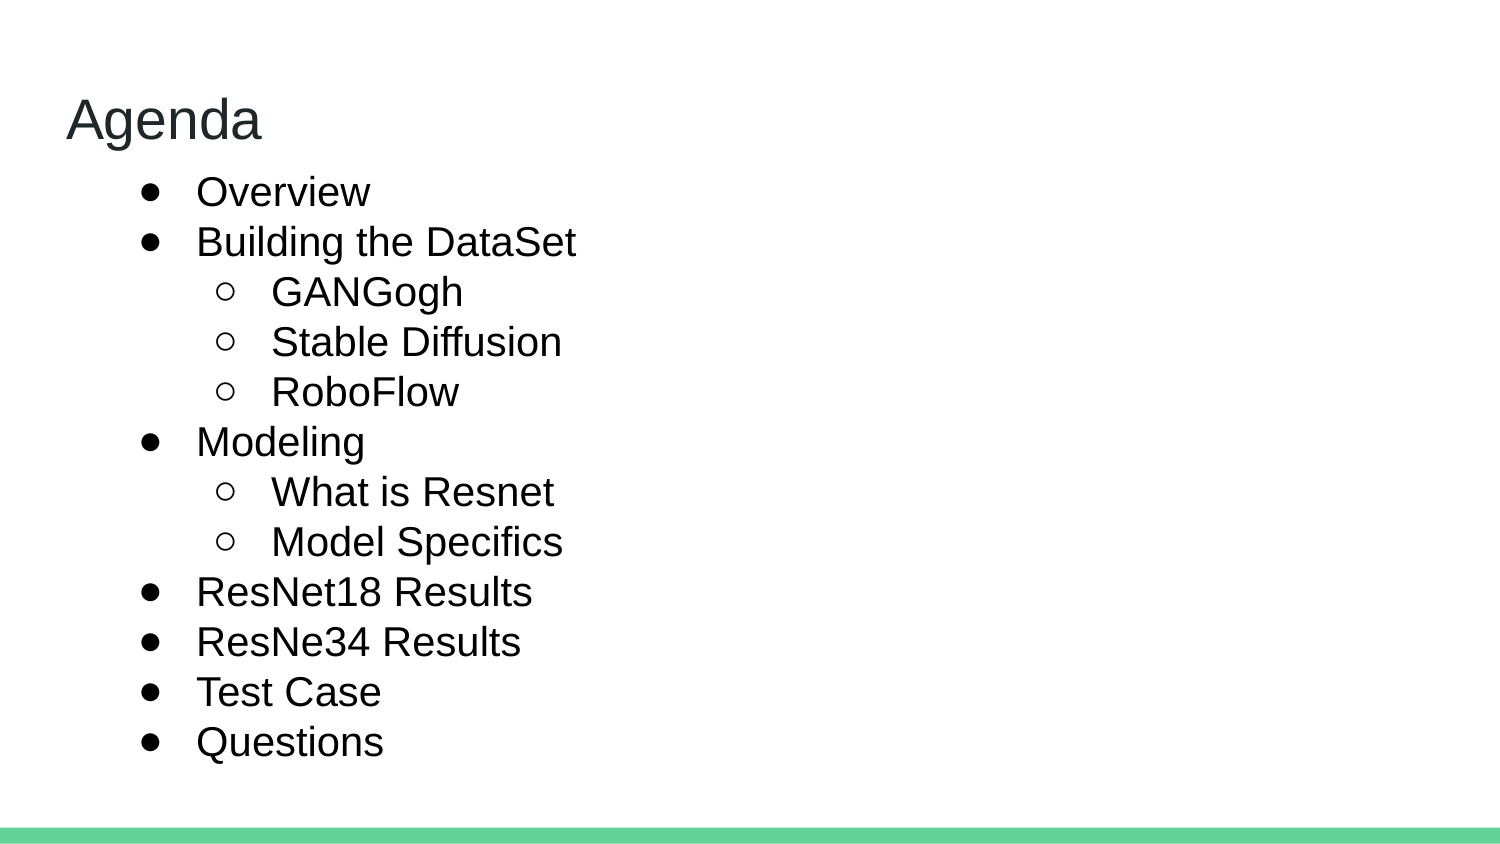

# Agenda

Overview
Building the DataSet
GANGogh
Stable Diffusion
RoboFlow
Modeling
What is Resnet
Model Specifics
ResNet18 Results
ResNe34 Results
Test Case
Questions